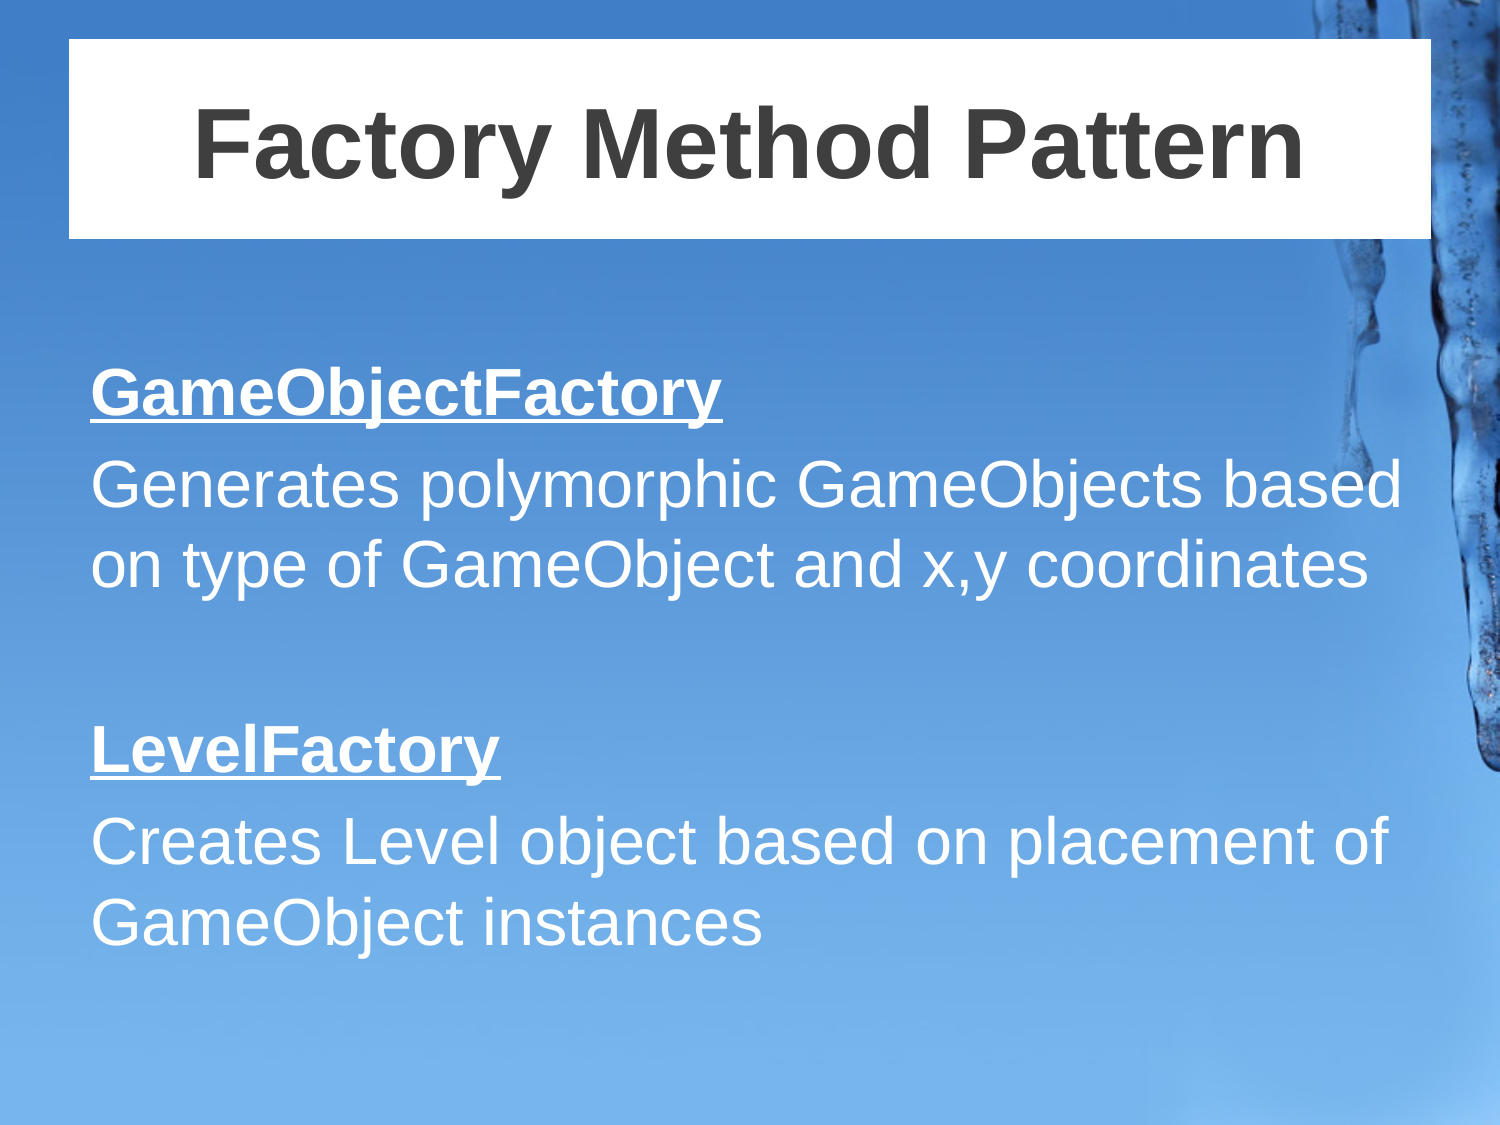

# Factory Method Pattern
GameObjectFactory
Generates polymorphic GameObjects based on type of GameObject and x,y coordinates

LevelFactory
Creates Level object based on placement of GameObject instances